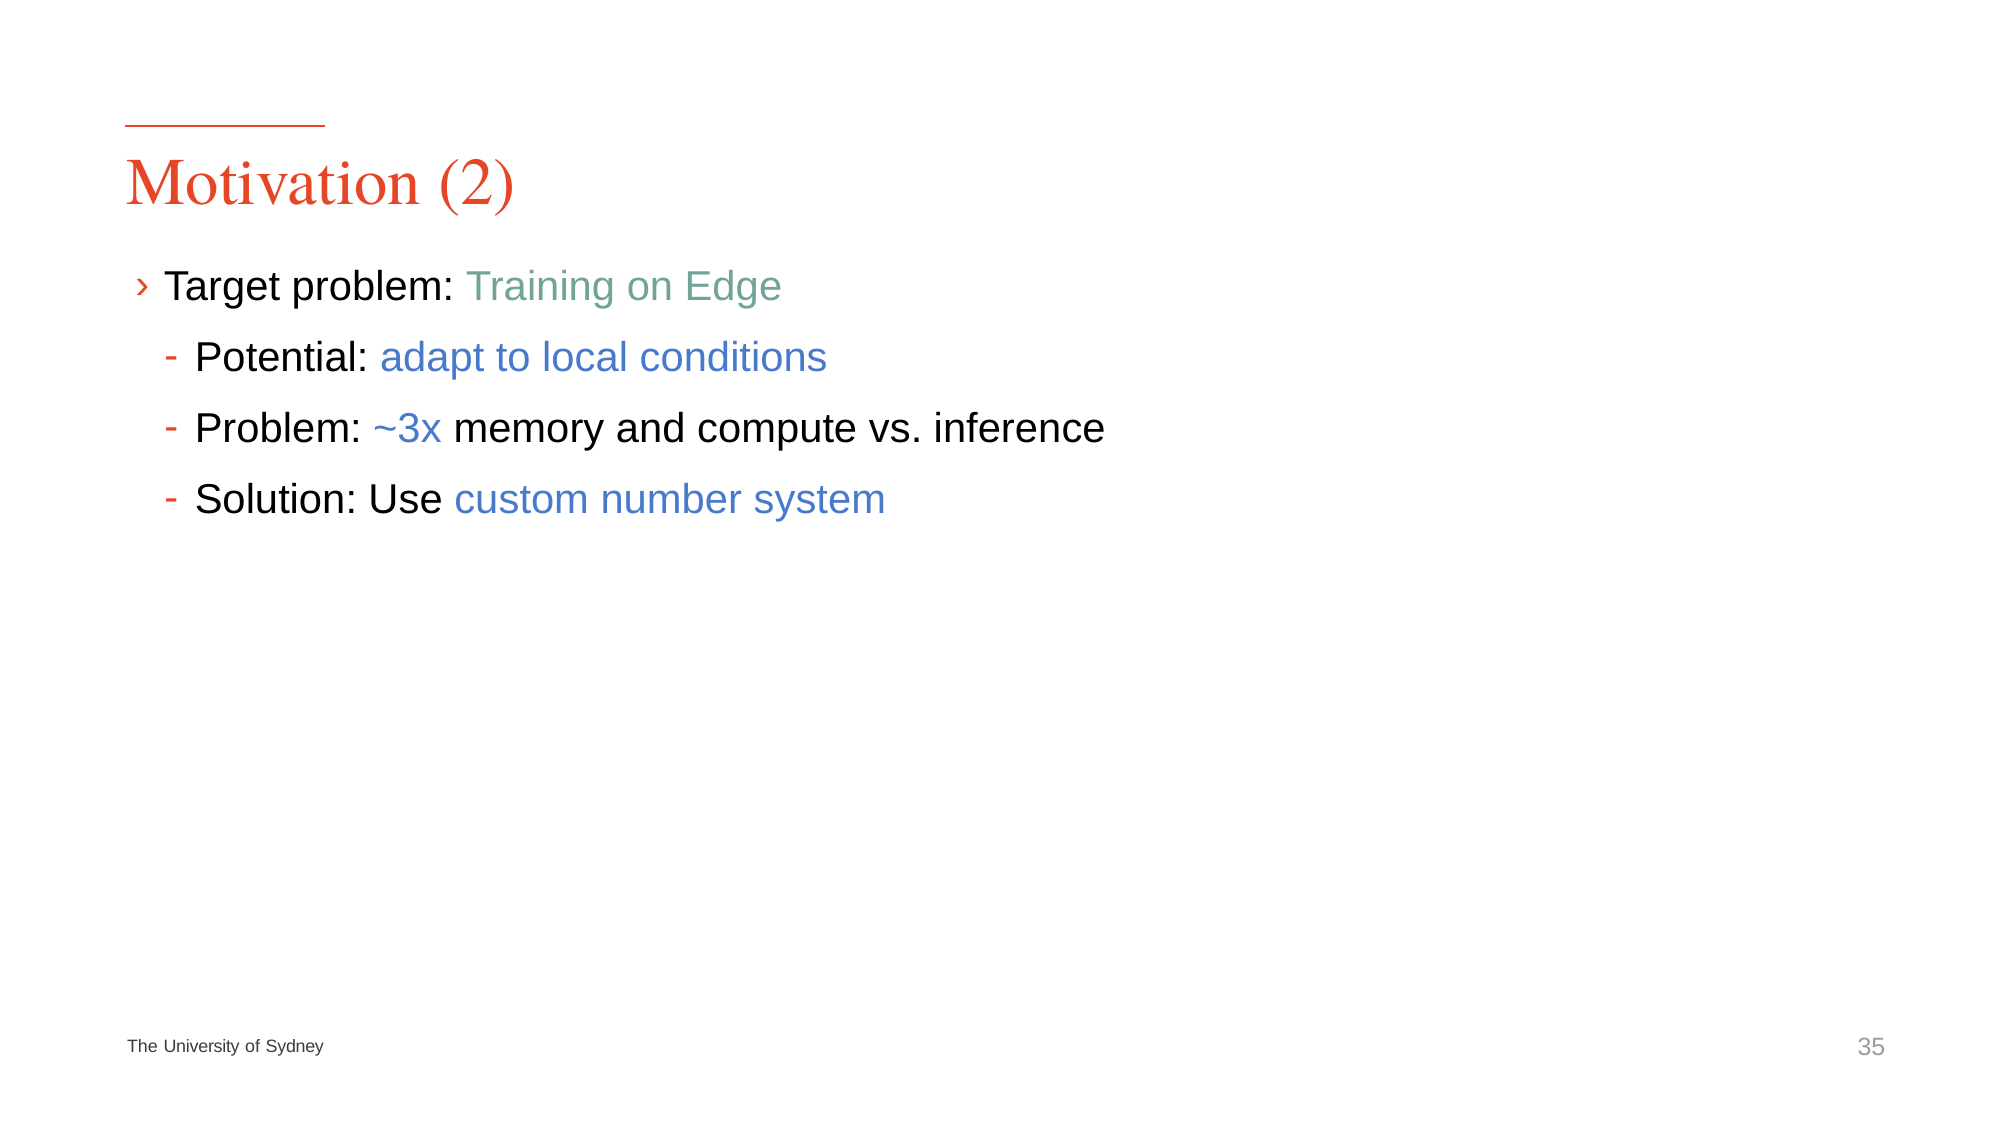

Introduction
# Motivation (2)
Target problem: Training on Edge
Potential: adapt to local conditions
Problem: ~3x memory and compute vs. inference
Solution: Use custom number system

35